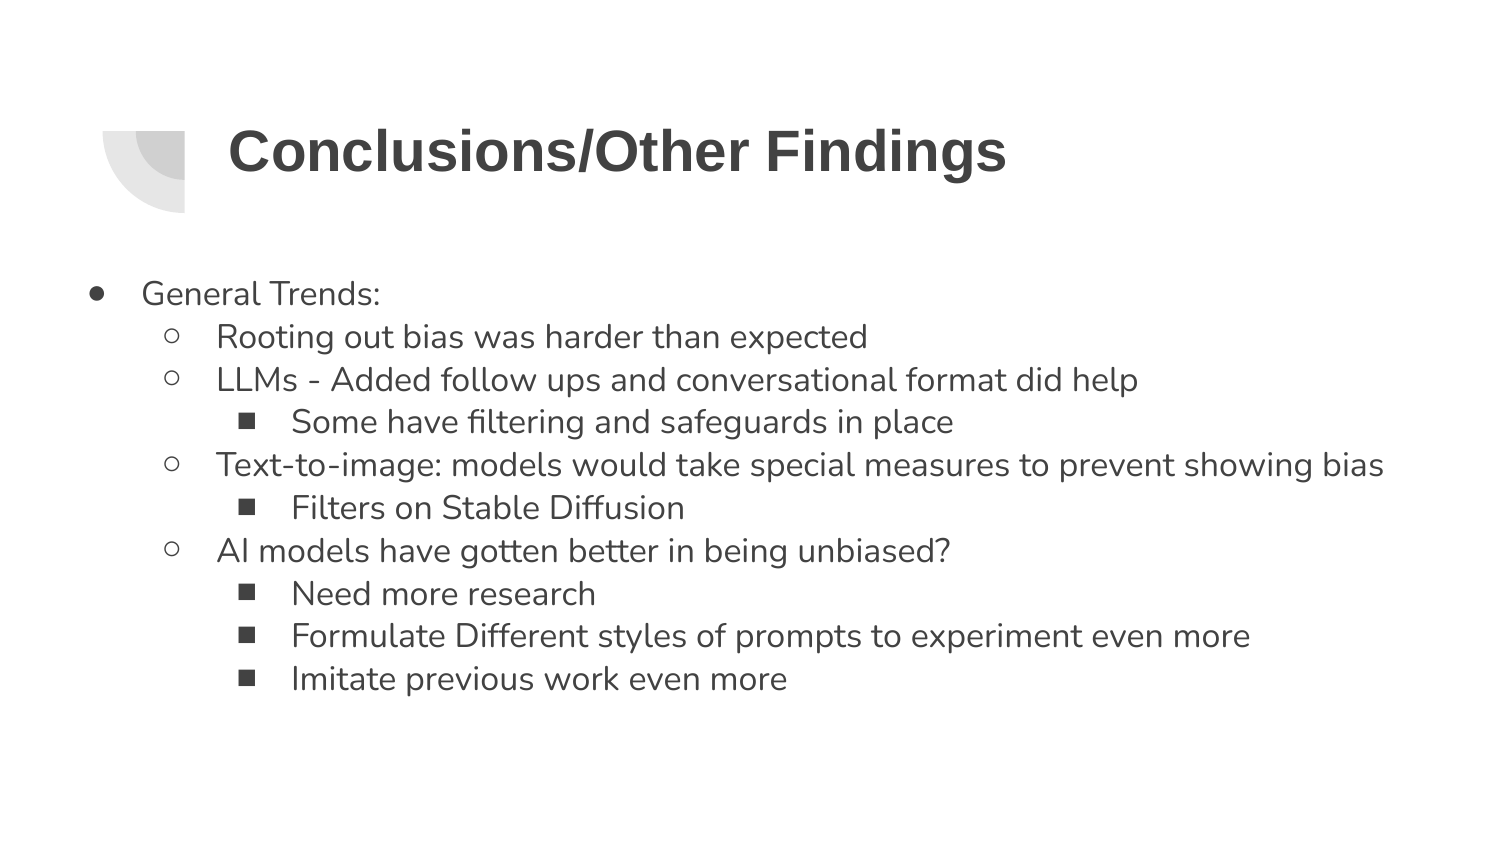

# Conclusions/Other Findings

General Trends:
Rooting out bias was harder than expected
LLMs - Added follow ups and conversational format did help
Some have filtering and safeguards in place
Text-to-image: models would take special measures to prevent showing bias
Filters on Stable Diffusion
AI models have gotten better in being unbiased?
Need more research
Formulate Different styles of prompts to experiment even more
Imitate previous work even more